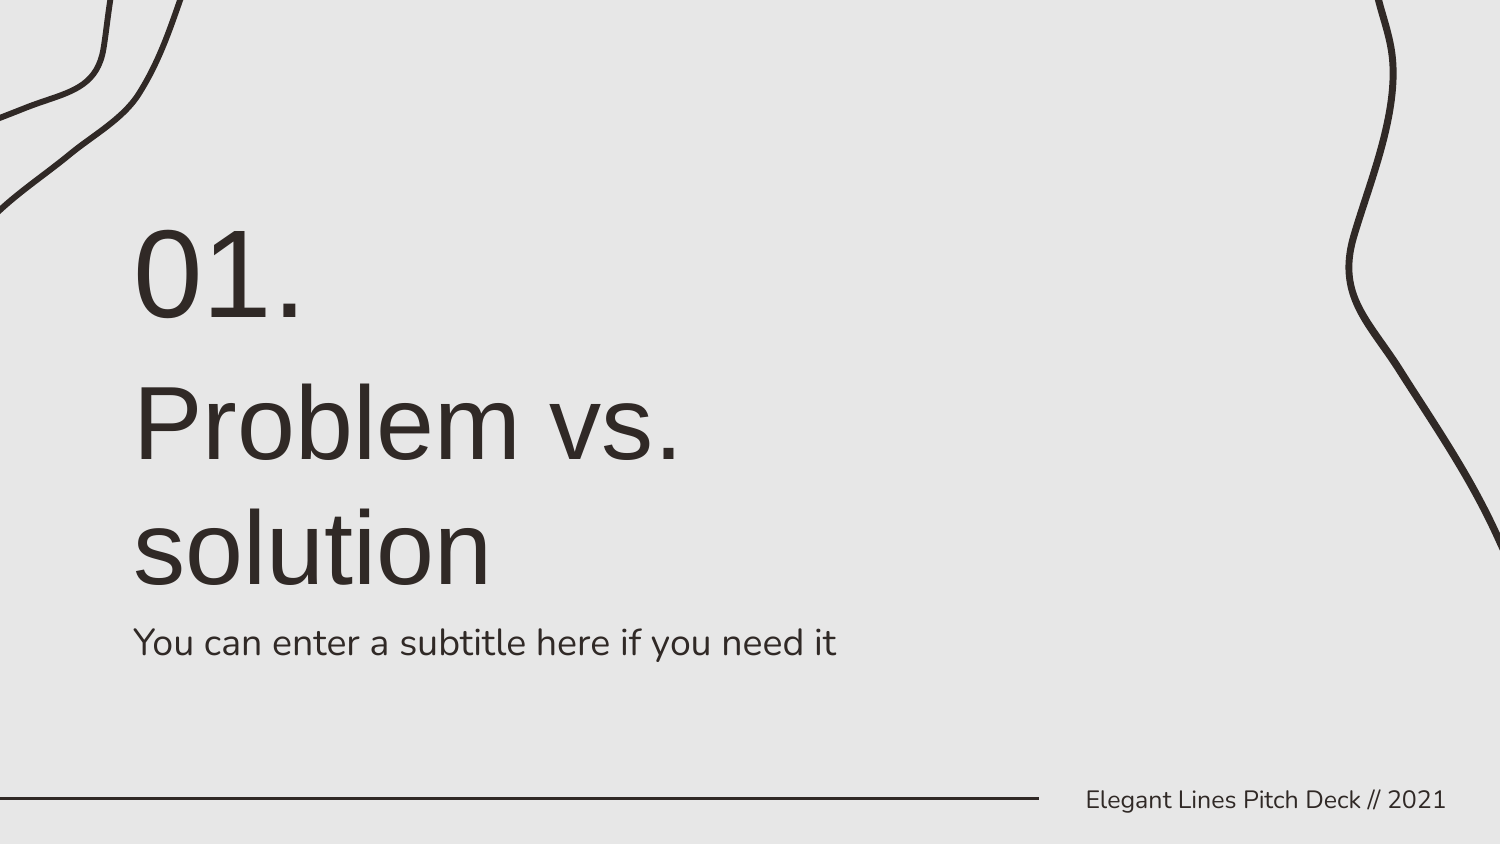

01.
# Problem vs. solution
You can enter a subtitle here if you need it
Elegant Lines Pitch Deck // 2021